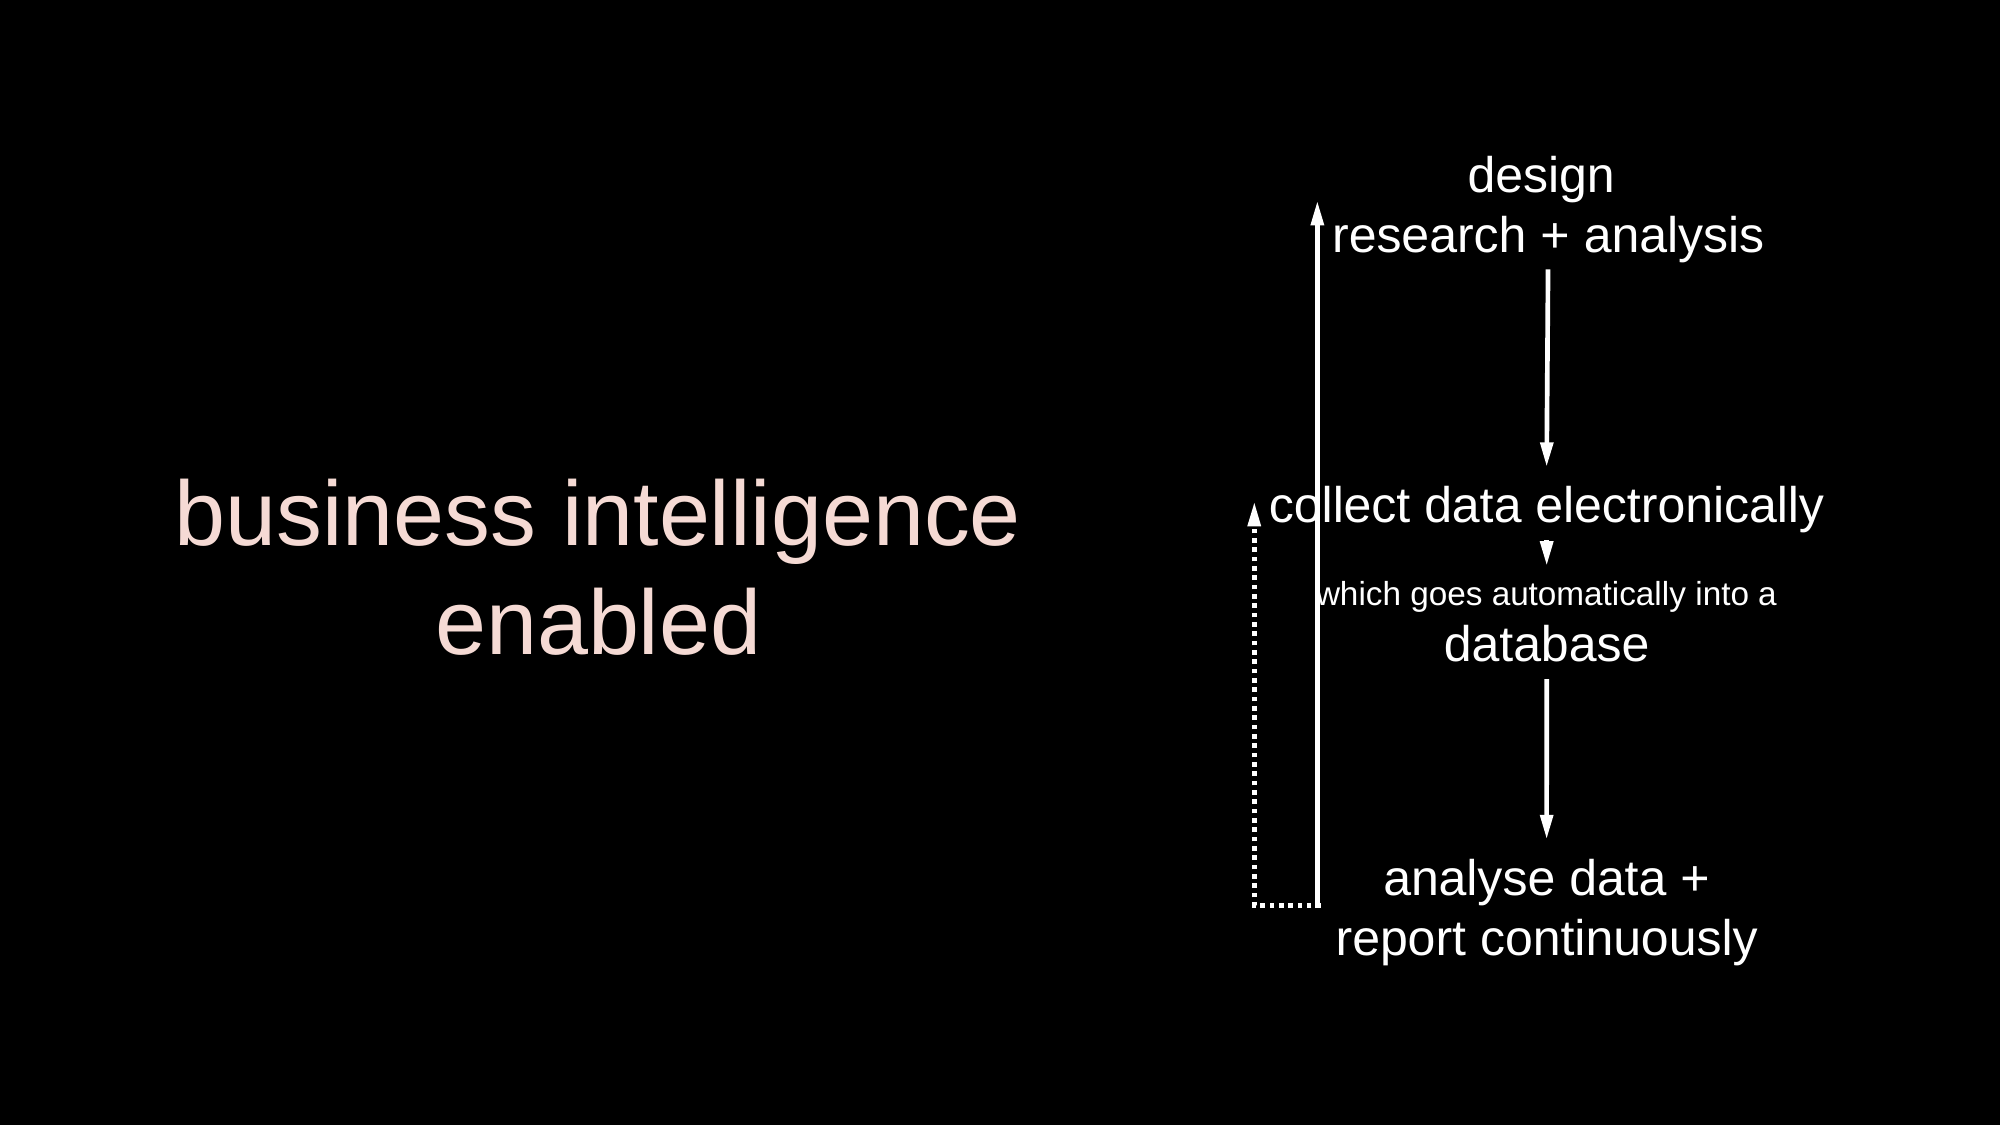

design
research + analysis
business intelligence
enabled
collect data electronically
works best
which goes automatically into a
database
analyse data +
report continuously